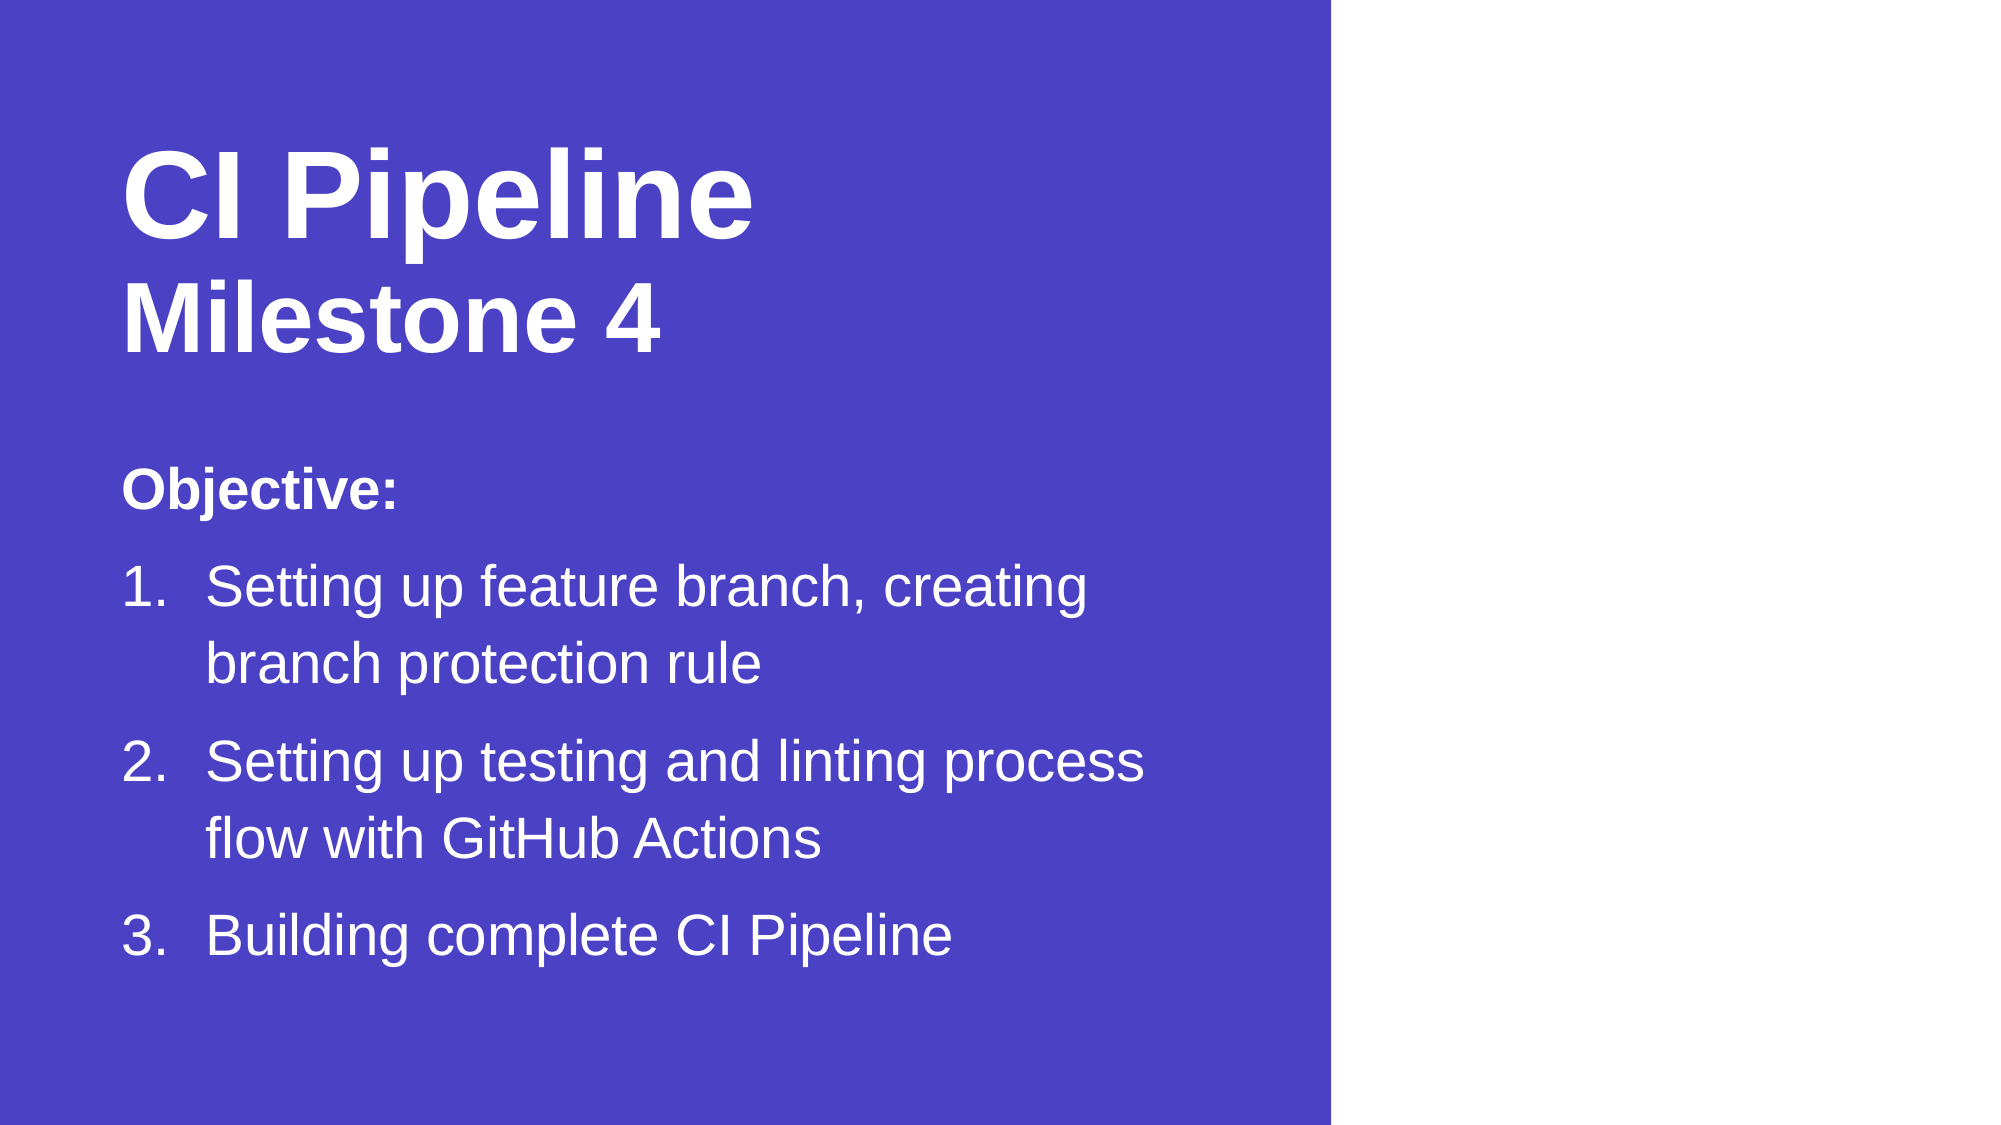

# CI Pipeline Milestone 4
Objective:
Setting up feature branch, creating branch protection rule
Setting up testing and linting process flow with GitHub Actions
Building complete CI Pipeline